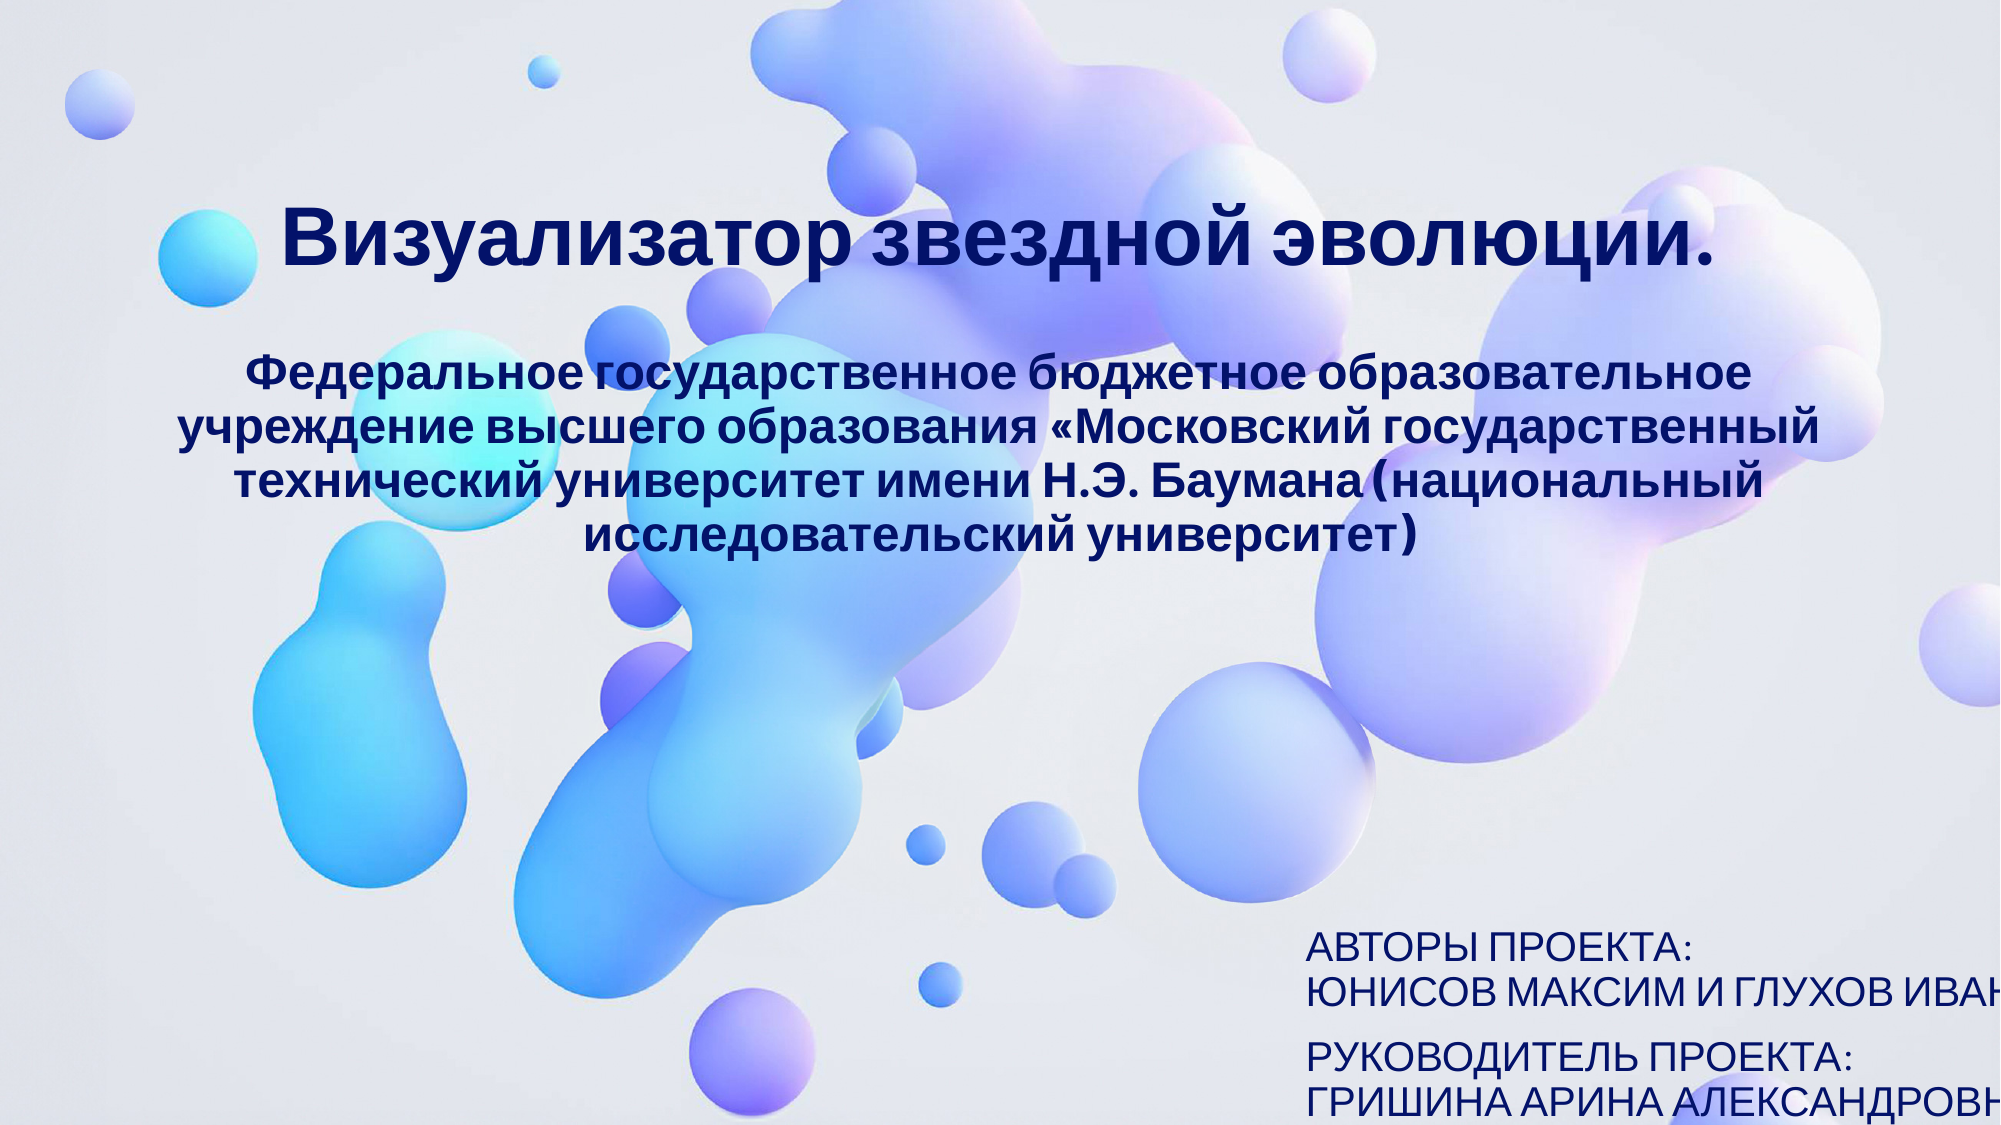

# Визуализатор звездной эволюции. Федеральное государственное бюджетное образовательное учреждение высшего образования «Московский государственный технический университет имени Н.Э. Баумана (национальный исследовательский университет)
Авторы проекта:
Юнисов Максим и Глухов Иван, 10 класс
Руководитель проекта:
Гришина Арина Александровна